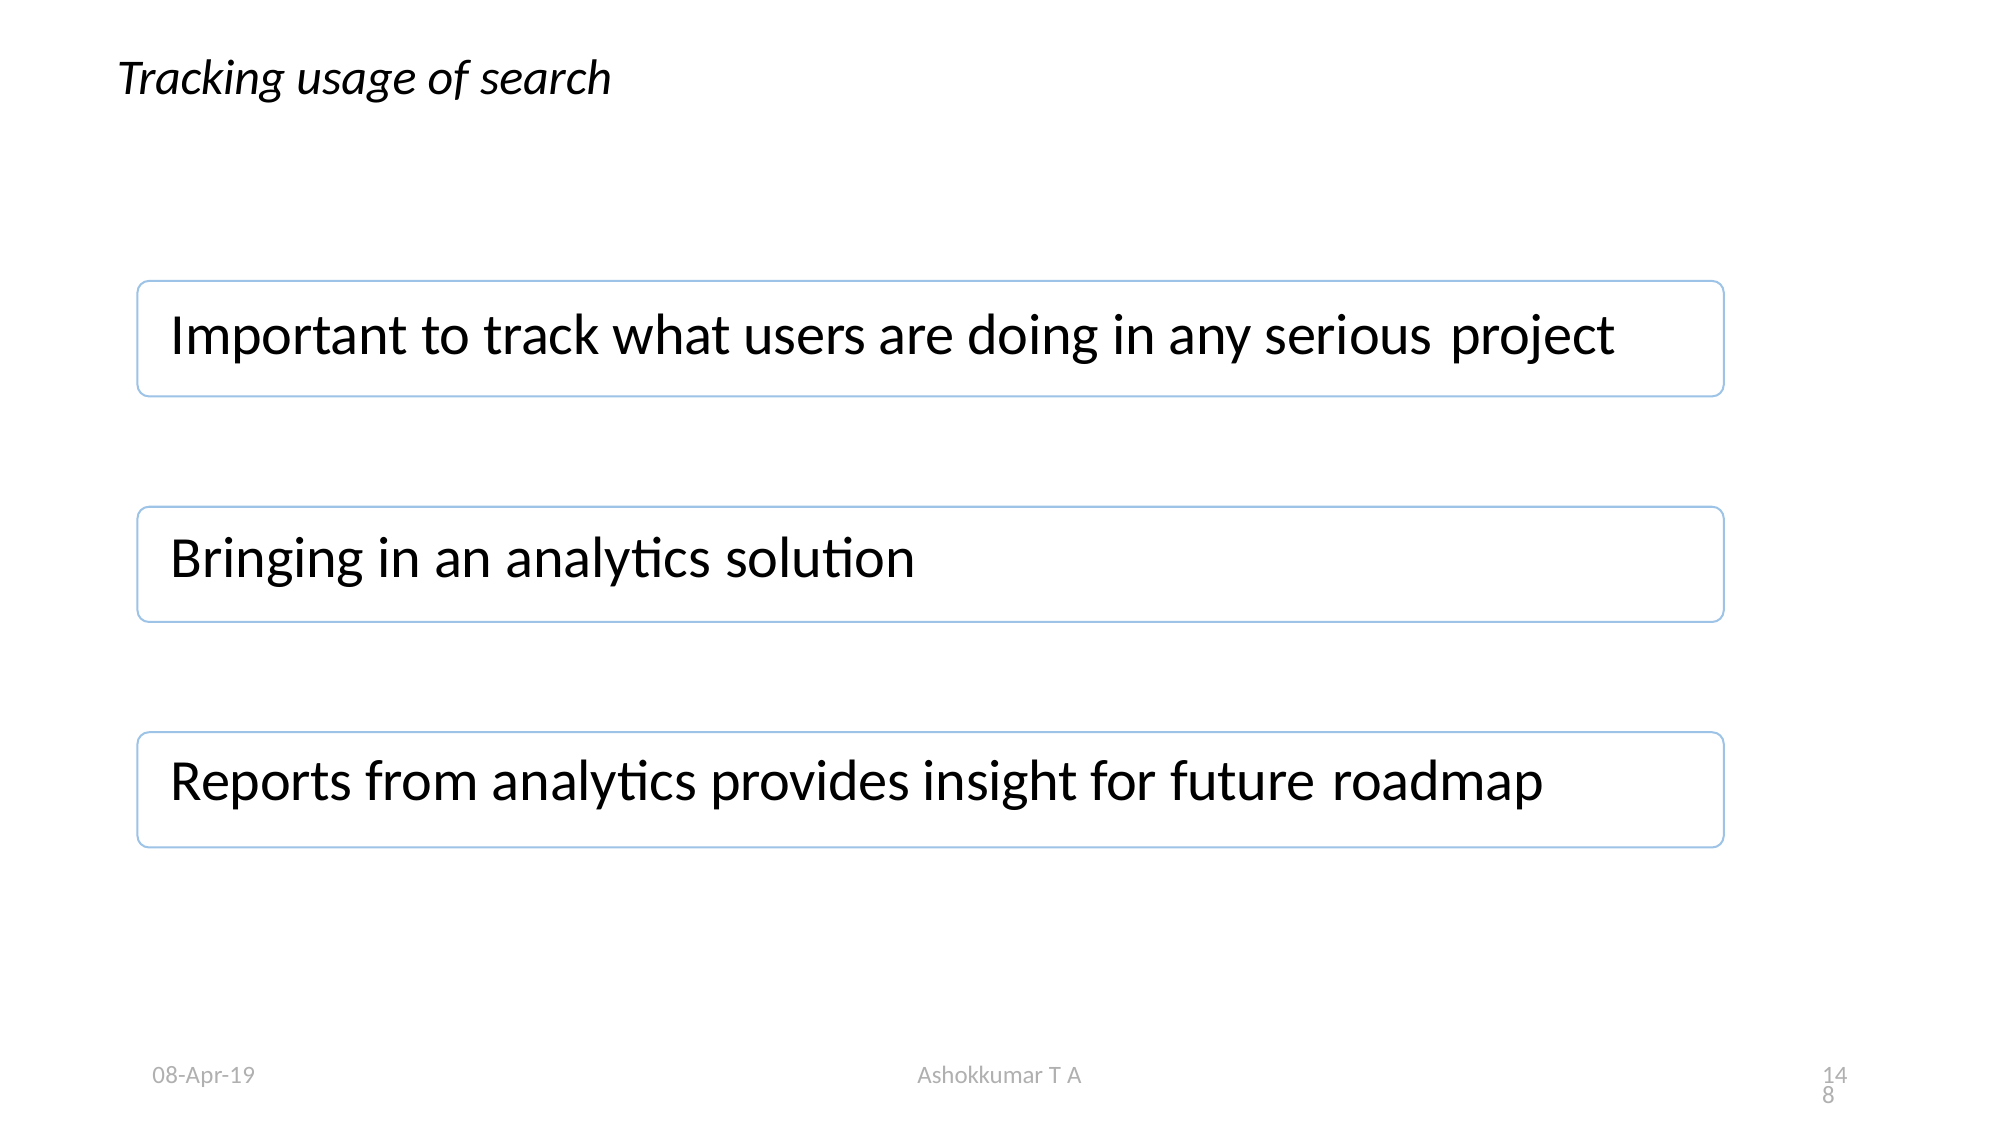

# Tracking usage of search

Important to track what users are doing in any serious project

Bringing in an analytics solution

Reports from analytics provides insight for future roadmap

08-Apr-19
Ashokkumar T A
148